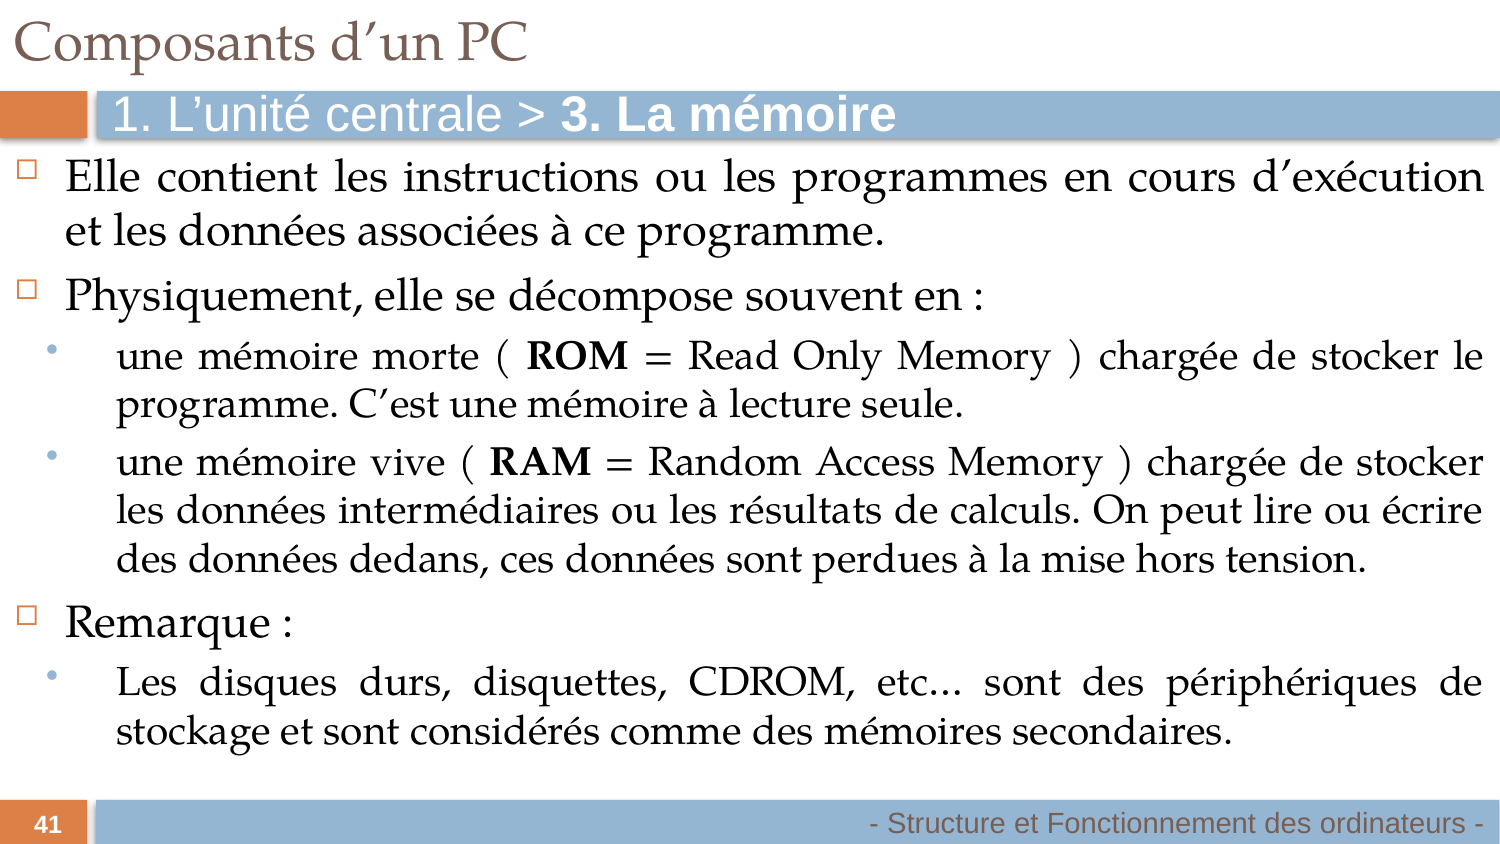

# Composants d’un PC
1. L’unité centrale > 3. La mémoire
Elle contient les instructions ou les programmes en cours d’exécution et les données associées à ce programme.
Physiquement, elle se décompose souvent en :
une mémoire morte ( ROM = Read Only Memory ) chargée de stocker le programme. C’est une mémoire à lecture seule.
une mémoire vive ( RAM = Random Access Memory ) chargée de stocker les données intermédiaires ou les résultats de calculs. On peut lire ou écrire des données dedans, ces données sont perdues à la mise hors tension.
Remarque :
Les disques durs, disquettes, CDROM, etc… sont des périphériques de stockage et sont considérés comme des mémoires secondaires.
- Structure et Fonctionnement des ordinateurs -